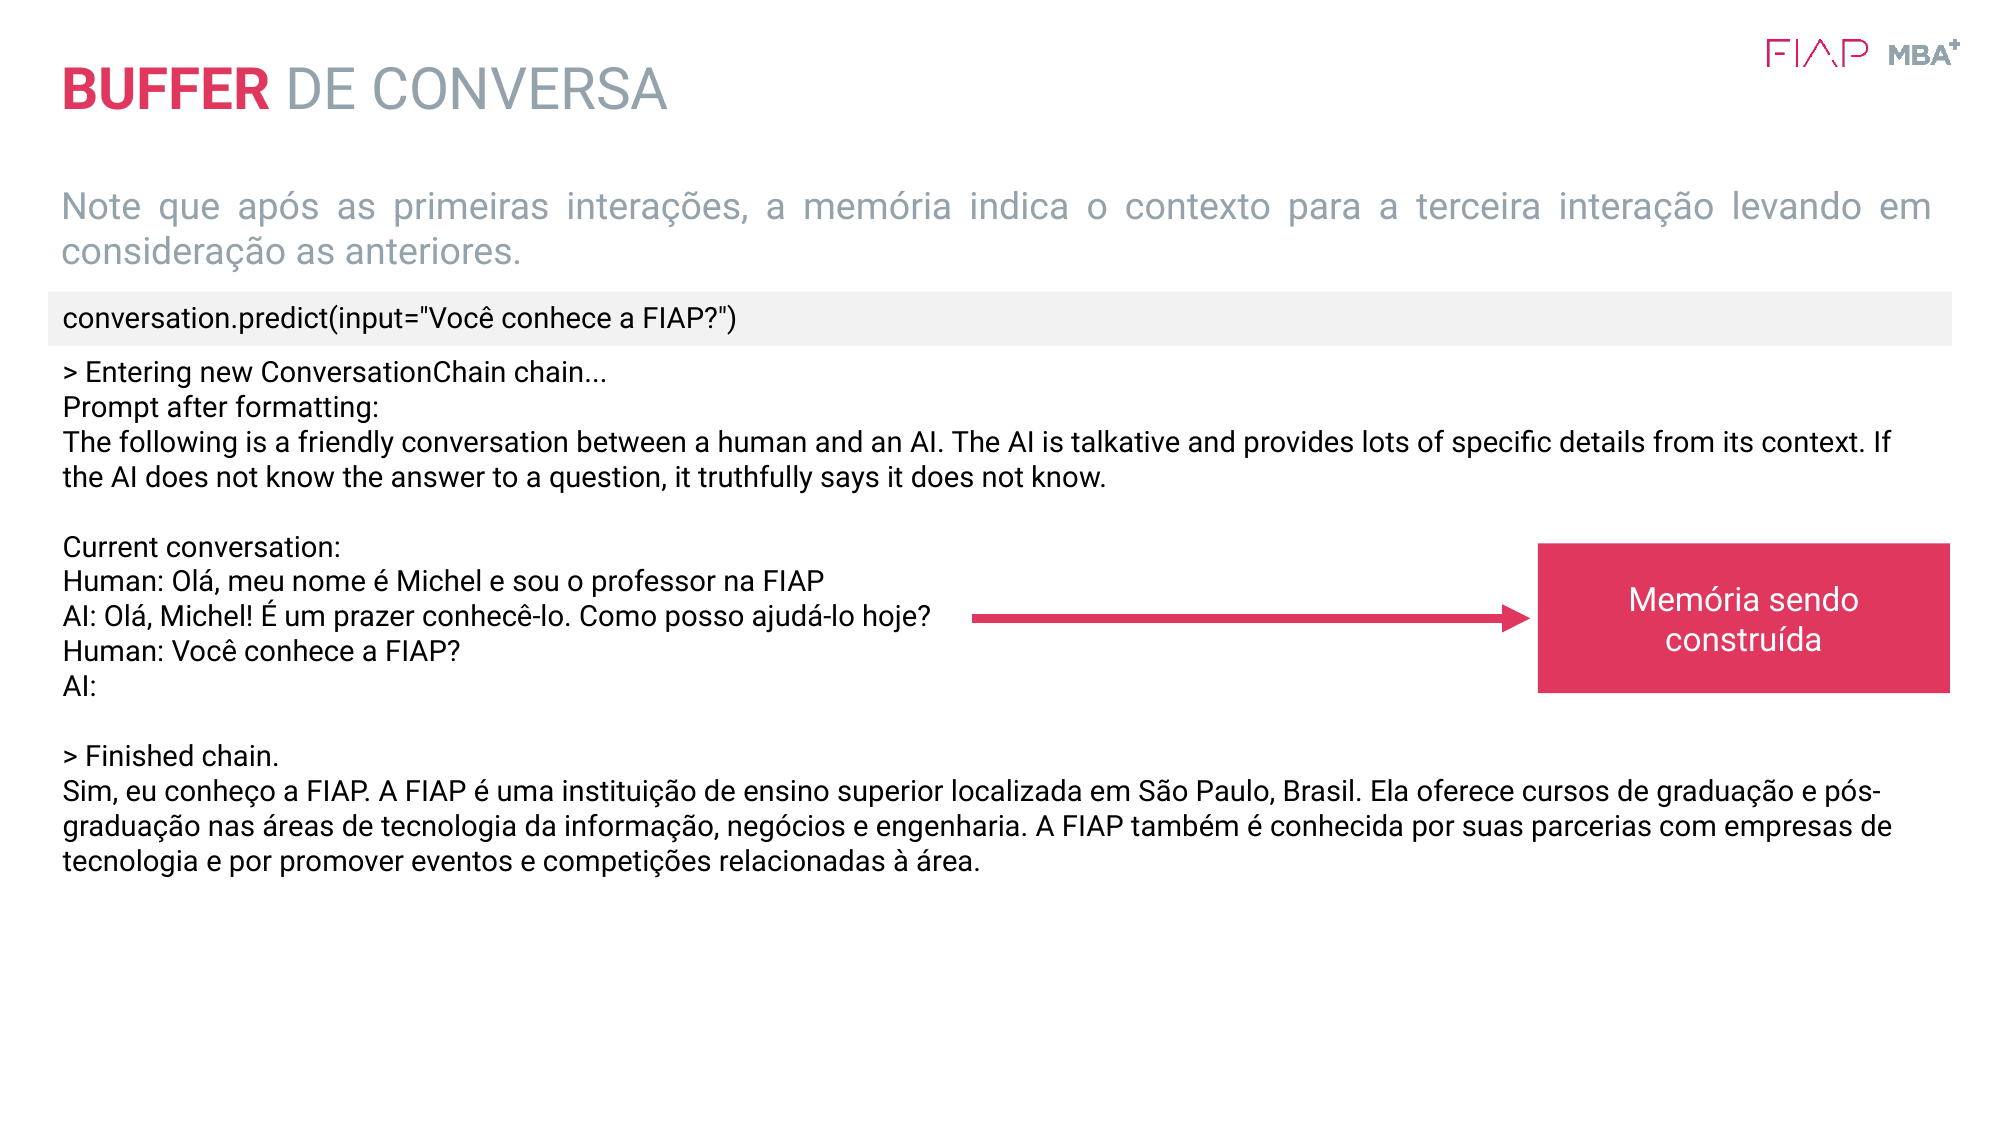

# BUFFER DE CONVERSA
Note que após as primeiras interações, a memória indica o contexto para a terceira interação levando em consideração as anteriores.
conversation.predict(input="Você conhece a FIAP?")
> Entering new ConversationChain chain...
Prompt after formatting:
The following is a friendly conversation between a human and an AI. The AI is talkative and provides lots of specific details from its context. If the AI does not know the answer to a question, it truthfully says it does not know.

Current conversation:
Human: Olá, meu nome é Michel e sou o professor na FIAP
AI: Olá, Michel! É um prazer conhecê-lo. Como posso ajudá-lo hoje?
Human: Você conhece a FIAP?
AI:

> Finished chain.
Sim, eu conheço a FIAP. A FIAP é uma instituição de ensino superior localizada em São Paulo, Brasil. Ela oferece cursos de graduação e pós-graduação nas áreas de tecnologia da informação, negócios e engenharia. A FIAP também é conhecida por suas parcerias com empresas de tecnologia e por promover eventos e competições relacionadas à área.
Memória sendo construída